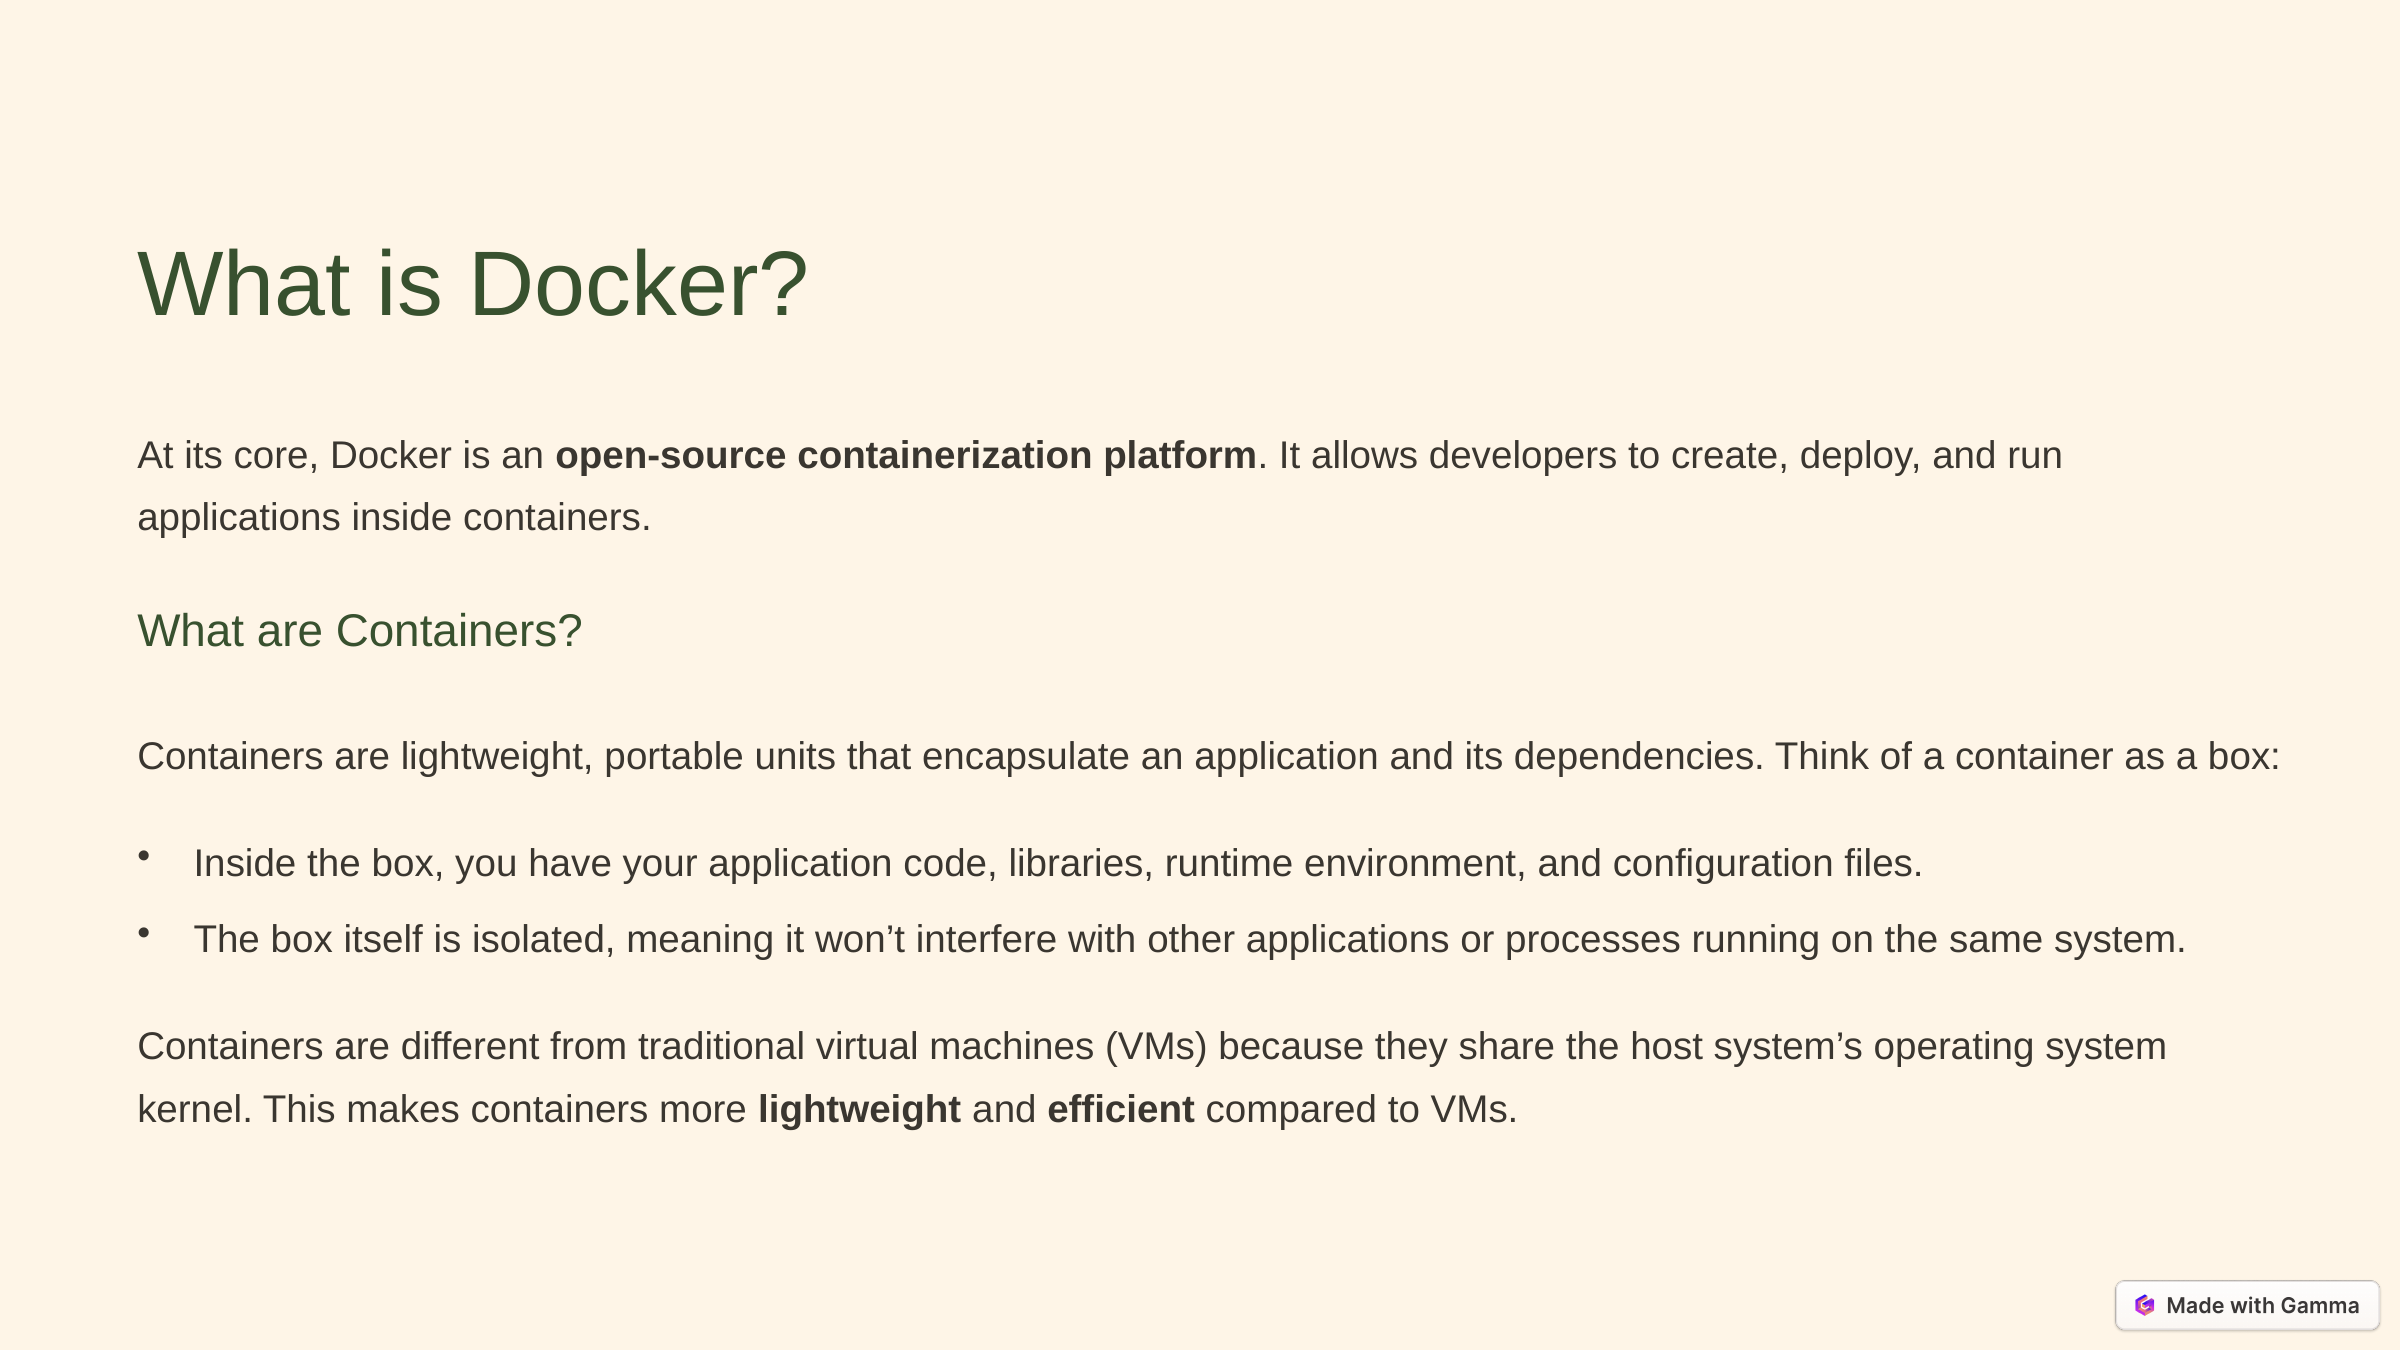

What is Docker?
At its core, Docker is an open-source containerization platform. It allows developers to create, deploy, and run applications inside containers.
What are Containers?
Containers are lightweight, portable units that encapsulate an application and its dependencies. Think of a container as a box:
Inside the box, you have your application code, libraries, runtime environment, and configuration files.
The box itself is isolated, meaning it won’t interfere with other applications or processes running on the same system.
Containers are different from traditional virtual machines (VMs) because they share the host system’s operating system kernel. This makes containers more lightweight and efficient compared to VMs.